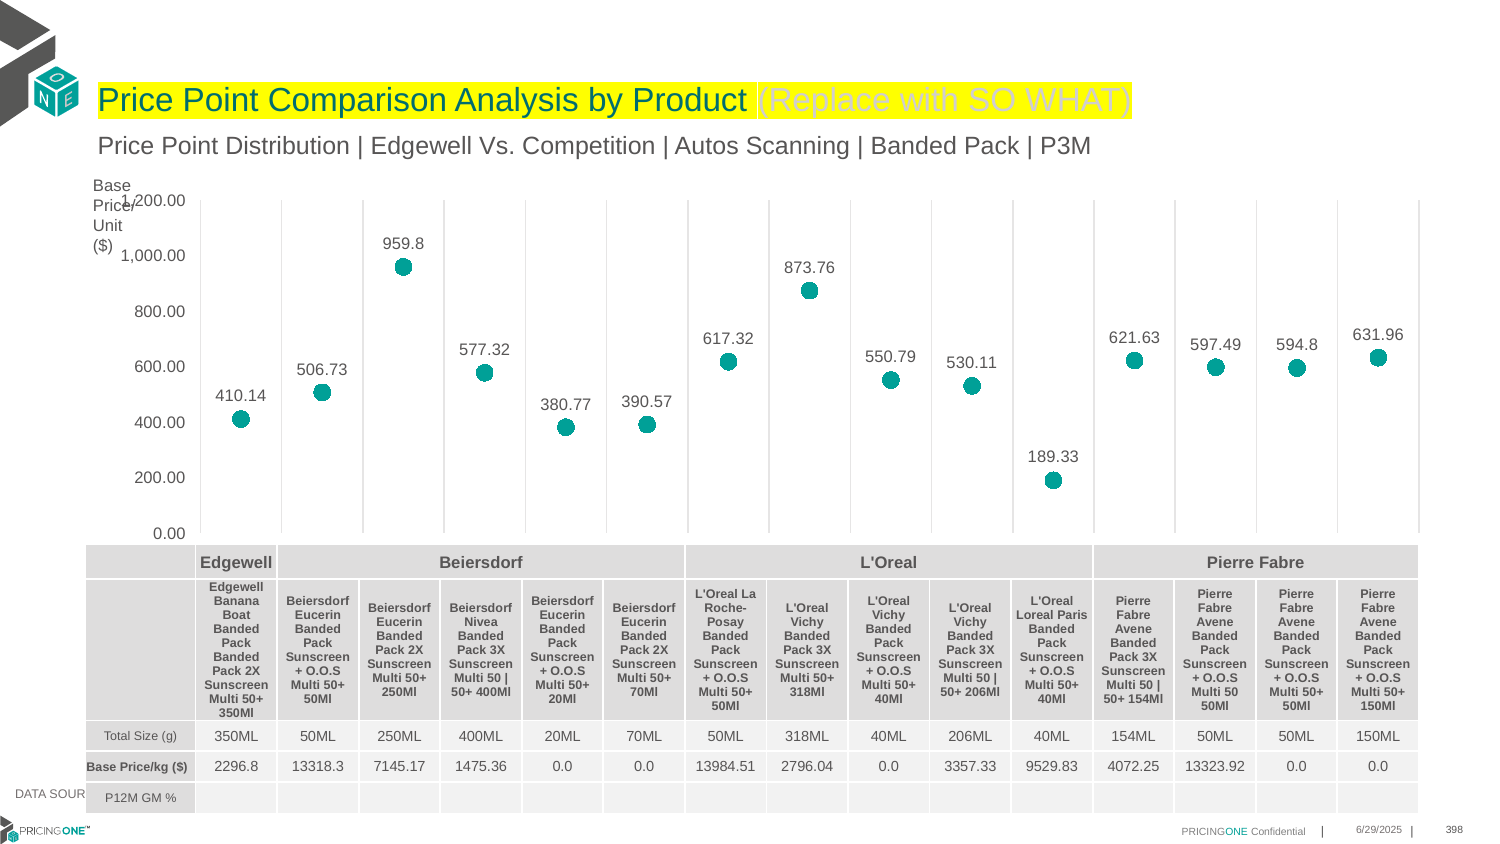

# Price Point Comparison Analysis by Product (Replace with SO WHAT)
Price Point Distribution | Edgewell Vs. Competition | Autos Scanning | Banded Pack | P3M
Base Price/Unit ($)

### Chart

| Category | Base Price/Unit |
|---|---|
| Edgewell Banana Boat Banded Pack Banded Pack 2X Sunscreen Multi 50+ 350Ml | 410.14 |
| Beiersdorf Eucerin Banded Pack Sunscreen + O.O.S Multi 50+ 50Ml | 506.73 |
| Beiersdorf Eucerin Banded Pack 2X Sunscreen Multi 50+ 250Ml | 959.8 |
| Beiersdorf Nivea Banded Pack 3X Sunscreen Multi 50 | 50+ 400Ml | 577.32 |
| Beiersdorf Eucerin Banded Pack Sunscreen + O.O.S Multi 50+ 20Ml | 380.77 |
| Beiersdorf Eucerin Banded Pack 2X Sunscreen Multi 50+ 70Ml | 390.57 |
| L'Oreal La Roche-Posay Banded Pack Sunscreen + O.O.S Multi 50+ 50Ml | 617.32 |
| L'Oreal Vichy Banded Pack 3X Sunscreen Multi 50+ 318Ml | 873.76 |
| L'Oreal Vichy Banded Pack Sunscreen + O.O.S Multi 50+ 40Ml | 550.79 |
| L'Oreal Vichy Banded Pack 3X Sunscreen Multi 50 | 50+ 206Ml | 530.11 |
| L'Oreal Loreal Paris Banded Pack Sunscreen + O.O.S Multi 50+ 40Ml | 189.33 |
| Pierre Fabre Avene Banded Pack 3X Sunscreen Multi 50 | 50+ 154Ml | 621.63 |
| Pierre Fabre Avene Banded Pack Sunscreen + O.O.S Multi 50 50Ml | 597.49 |
| Pierre Fabre Avene Banded Pack Sunscreen + O.O.S Multi 50+ 50Ml | 594.8 |
| Pierre Fabre Avene Banded Pack Sunscreen + O.O.S Multi 50+ 150Ml | 631.96 |
|  | Edgewell | Beiersdorf | Beiersdorf | Beiersdorf | Beiersdorf | Beiersdorf | L'Oreal | L'Oreal | L'Oreal | L'Oreal | L'Oreal | Pierre Fabre | Pierre Fabre | Pierre Fabre | Pierre Fabre |
| --- | --- | --- | --- | --- | --- | --- | --- | --- | --- | --- | --- | --- | --- | --- | --- |
|  | Edgewell Banana Boat Banded Pack Banded Pack 2X Sunscreen Multi 50+ 350Ml | Beiersdorf Eucerin Banded Pack Sunscreen + O.O.S Multi 50+ 50Ml | Beiersdorf Eucerin Banded Pack 2X Sunscreen Multi 50+ 250Ml | Beiersdorf Nivea Banded Pack 3X Sunscreen Multi 50 | 50+ 400Ml | Beiersdorf Eucerin Banded Pack Sunscreen + O.O.S Multi 50+ 20Ml | Beiersdorf Eucerin Banded Pack 2X Sunscreen Multi 50+ 70Ml | L'Oreal La Roche-Posay Banded Pack Sunscreen + O.O.S Multi 50+ 50Ml | L'Oreal Vichy Banded Pack 3X Sunscreen Multi 50+ 318Ml | L'Oreal Vichy Banded Pack Sunscreen + O.O.S Multi 50+ 40Ml | L'Oreal Vichy Banded Pack 3X Sunscreen Multi 50 | 50+ 206Ml | L'Oreal Loreal Paris Banded Pack Sunscreen + O.O.S Multi 50+ 40Ml | Pierre Fabre Avene Banded Pack 3X Sunscreen Multi 50 | 50+ 154Ml | Pierre Fabre Avene Banded Pack Sunscreen + O.O.S Multi 50 50Ml | Pierre Fabre Avene Banded Pack Sunscreen + O.O.S Multi 50+ 50Ml | Pierre Fabre Avene Banded Pack Sunscreen + O.O.S Multi 50+ 150Ml |
| Total Size (g) | 350ML | 50ML | 250ML | 400ML | 20ML | 70ML | 50ML | 318ML | 40ML | 206ML | 40ML | 154ML | 50ML | 50ML | 150ML |
| Base Price/kg ($) | 2296.8 | 13318.3 | 7145.17 | 1475.36 | 0.0 | 0.0 | 13984.51 | 2796.04 | 0.0 | 3357.33 | 9529.83 | 4072.25 | 13323.92 | 0.0 | 0.0 |
| P12M GM % |  |  |  |  |  |  |  |  |  |  |  |  |  |  |  |
DATA SOURCE: Trade Panel/Retailer Data | April  2025

6/29/2025
398